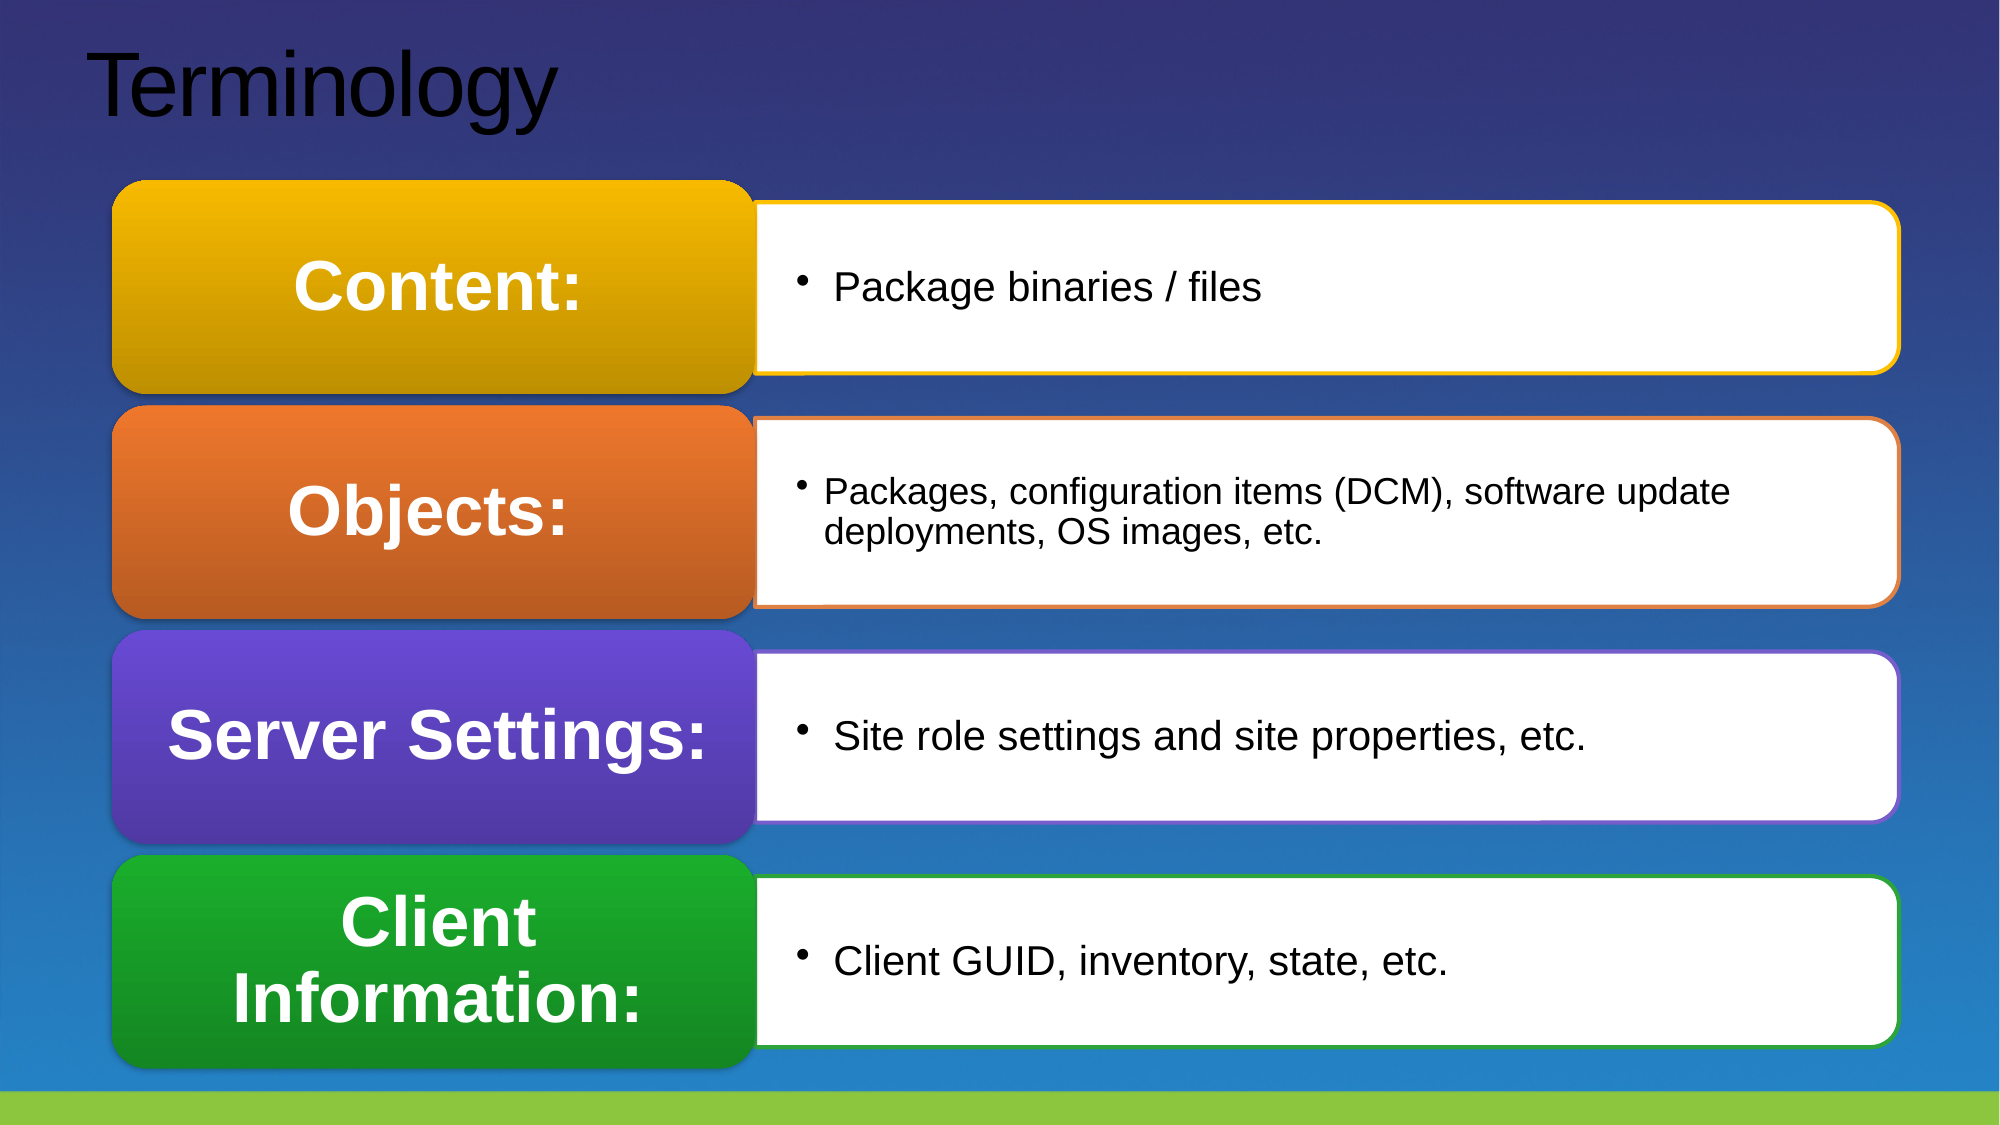

# Terminology
Package binaries / files
Content:
Packages, configuration items (DCM), software update deployments, OS images, etc.
Objects:
Site role settings and site properties, etc.
Server Settings:
Client GUID, inventory, state, etc.
Client Information: